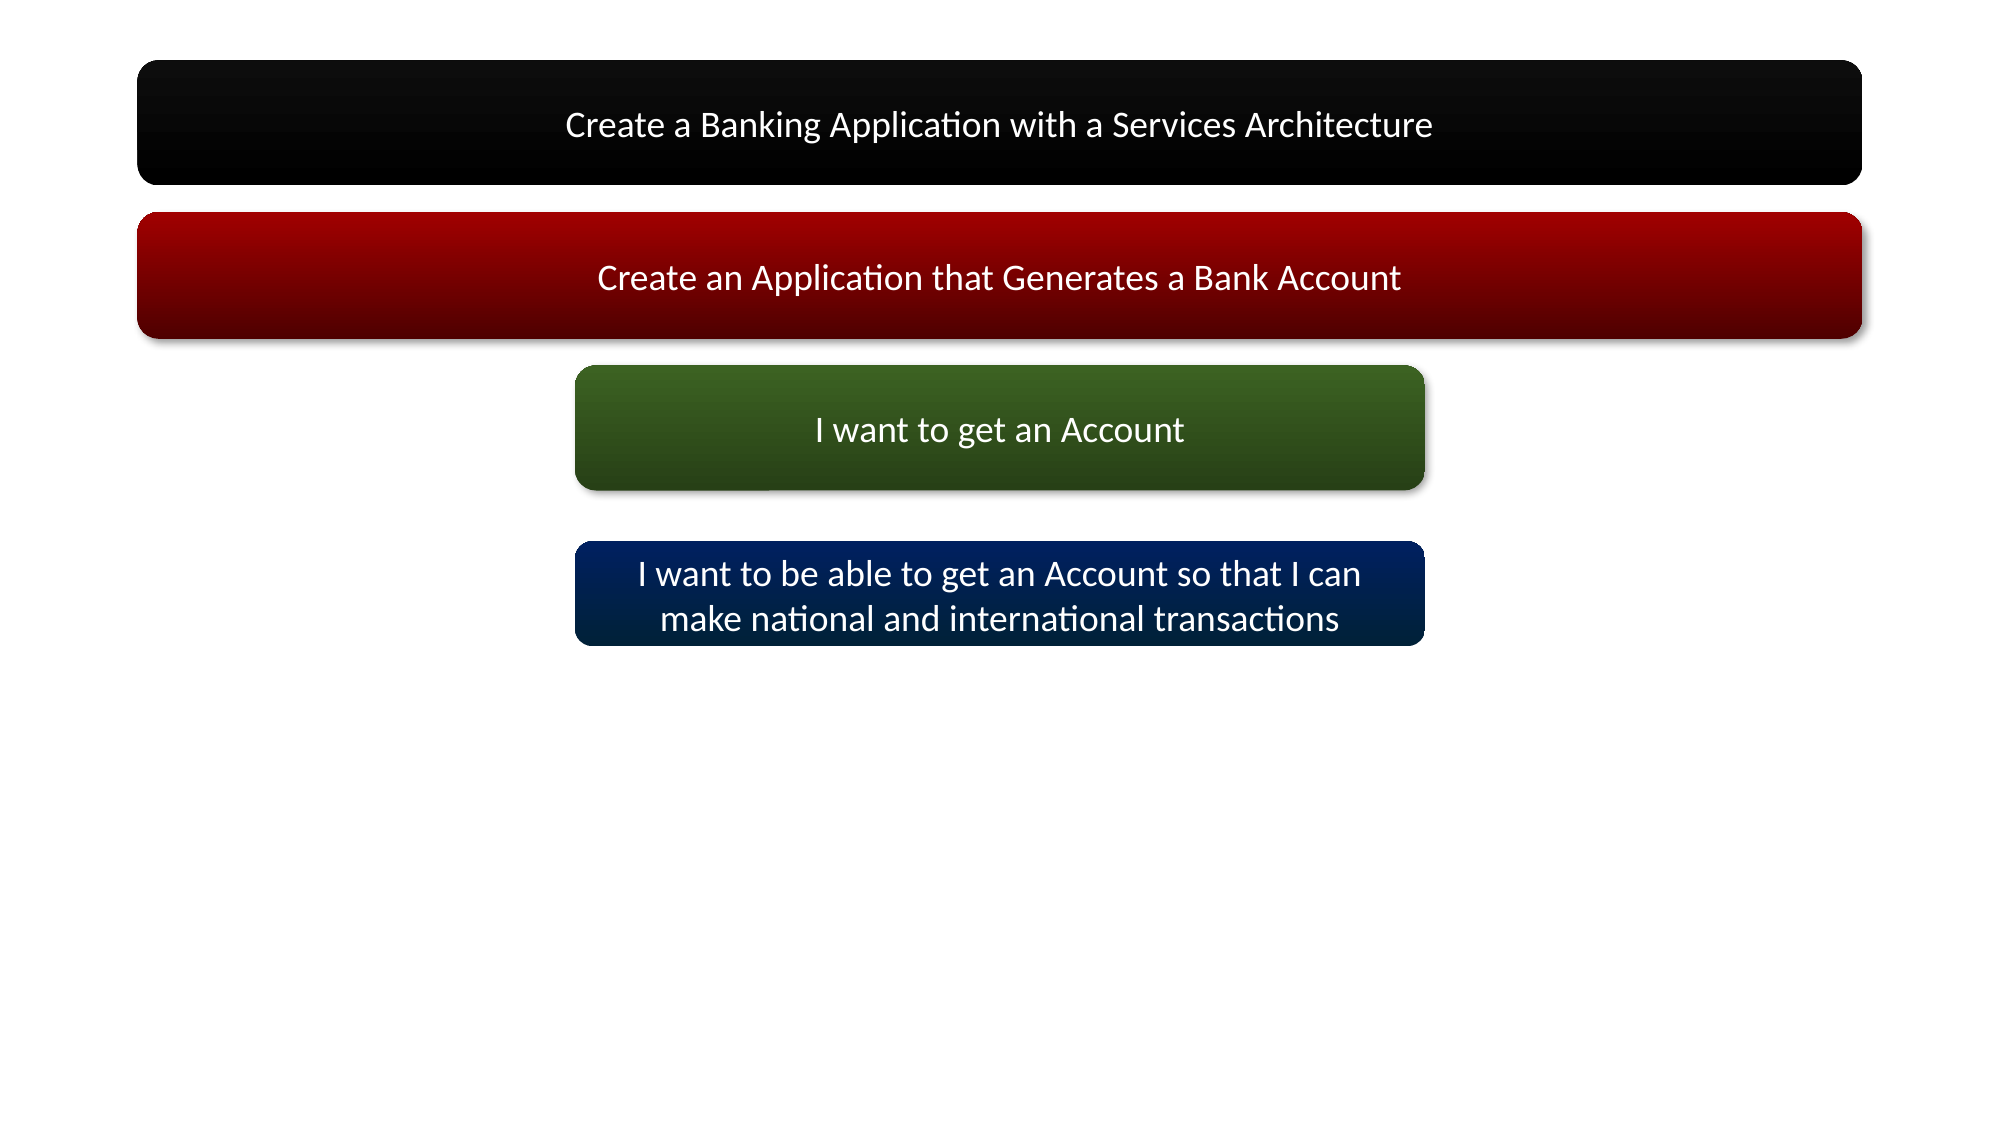

Create a Banking Application with a Services Architecture
Create an Application that Generates a Bank Account
I want to get an Account
I want to be able to get an Account so that I can make national and international transactions